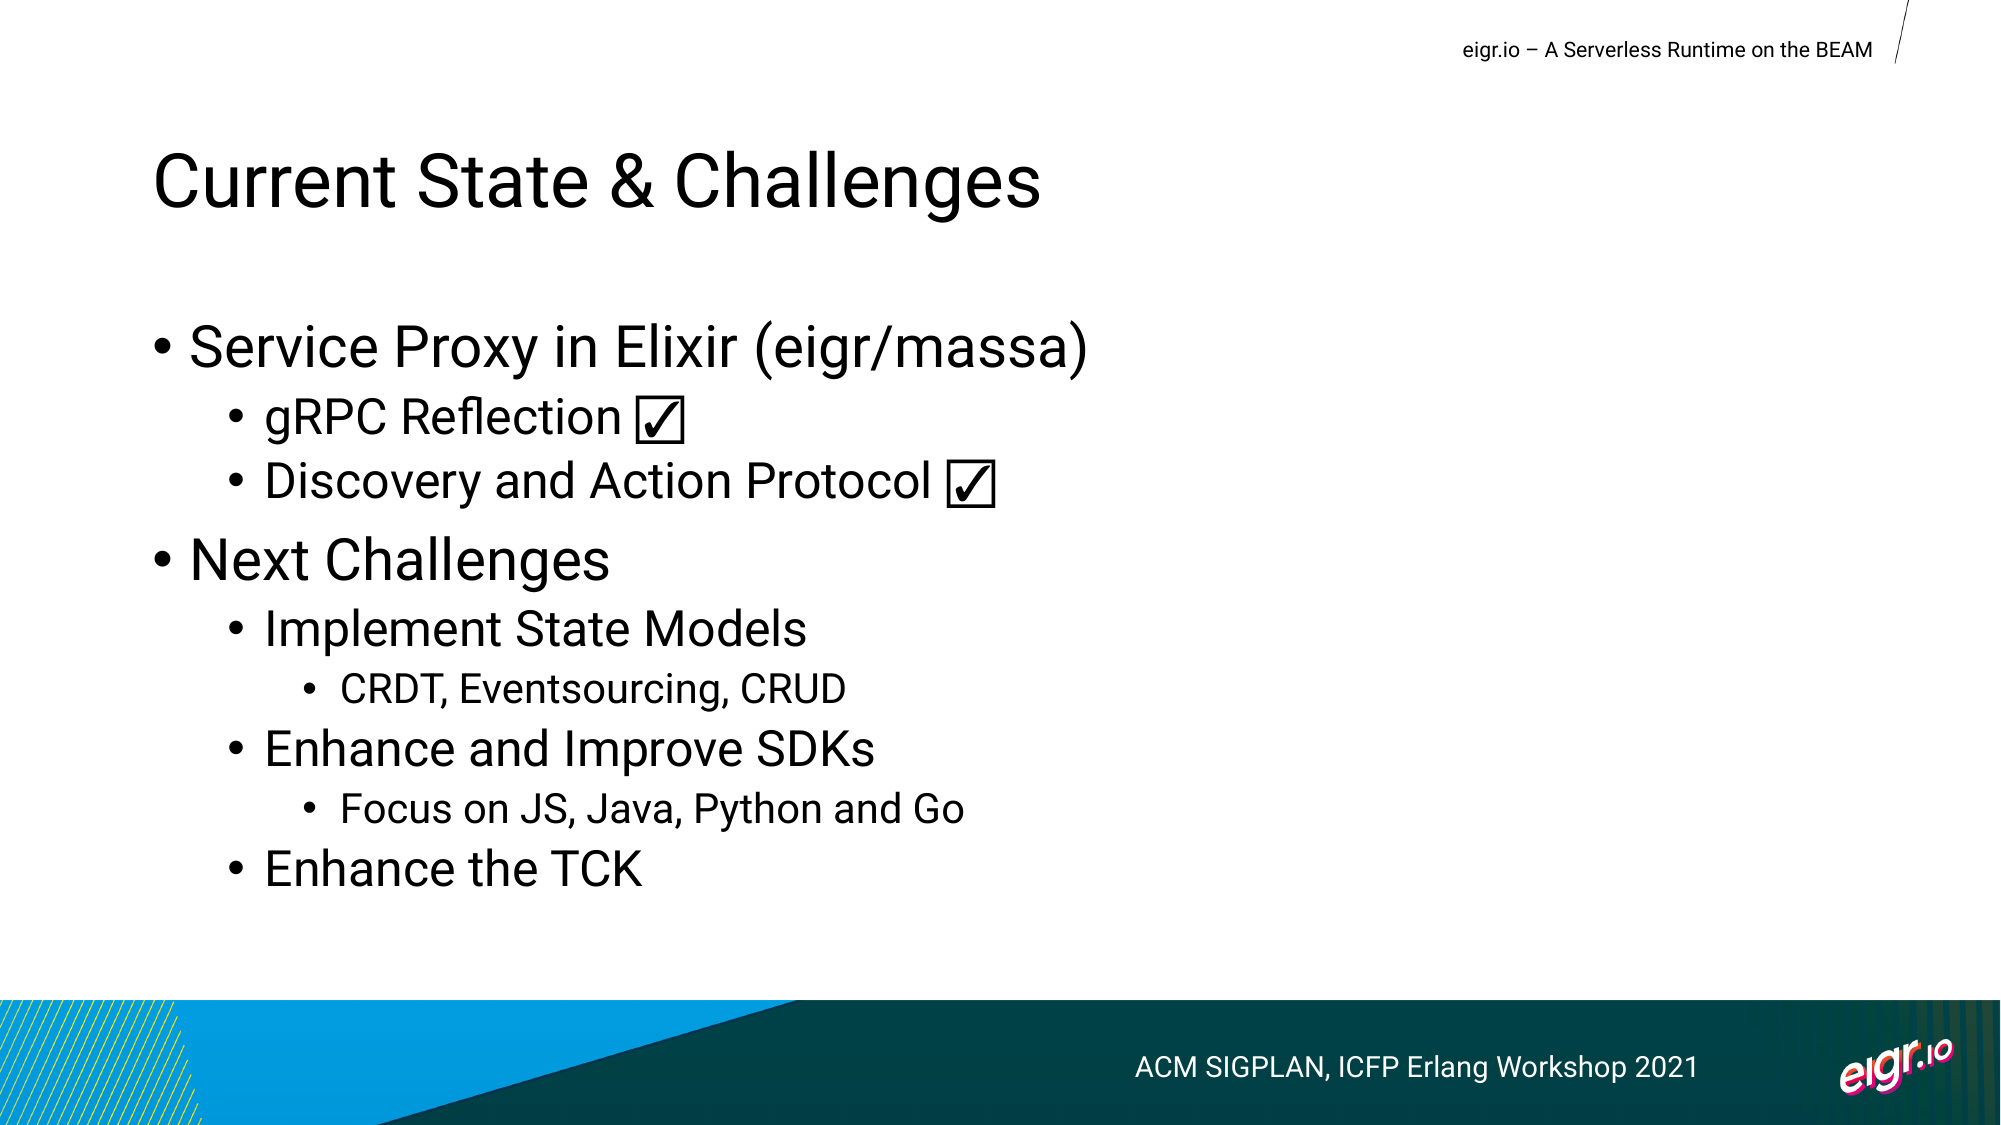

eigr.io – A Serverless Runtime on the BEAM

# Current State & Challenges
Service Proxy in Elixir (eigr/massa)
gRPC Reflection ☑️
Discovery and Action Protocol ☑️
Next Challenges
Implement State Models
CRDT, Eventsourcing, CRUD
Enhance and Improve SDKs
Focus on JS, Java, Python and Go
Enhance the TCK
ACM SIGPLAN, ICFP Erlang Workshop 2021